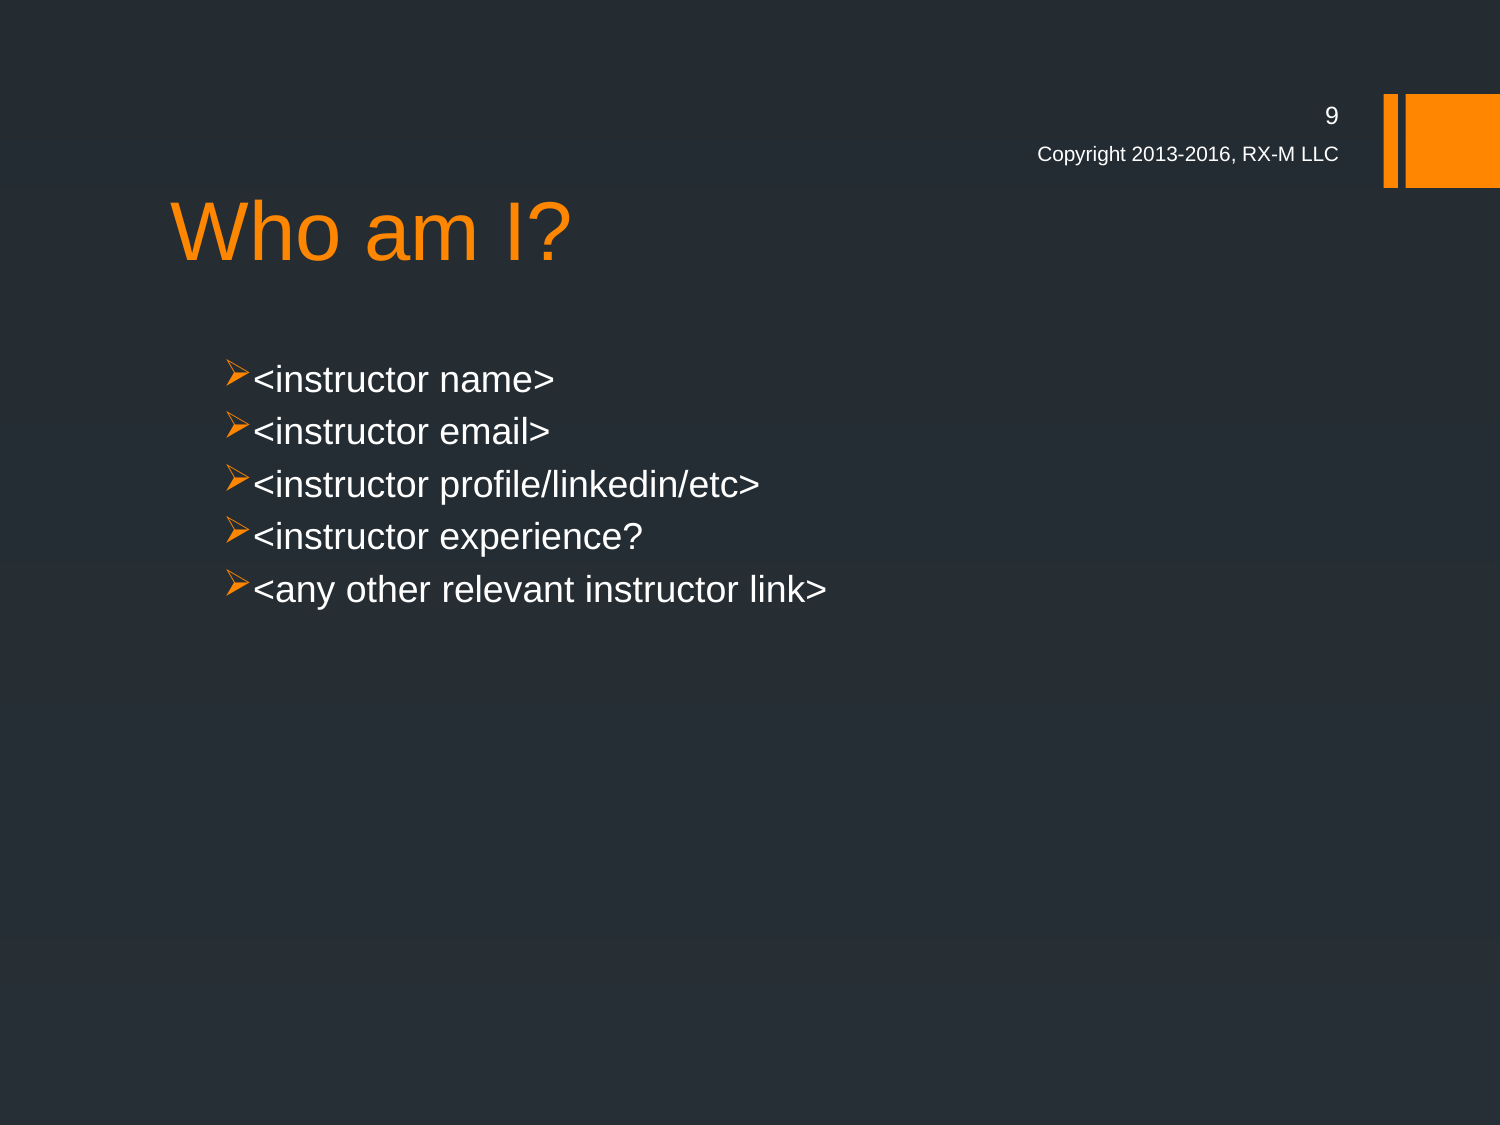

9
# Who am I?
Copyright 2013-2016, RX-M LLC

<instructor name>
<instructor email>
<instructor profile/linkedin/etc>
<instructor experience?
<any other relevant instructor link>